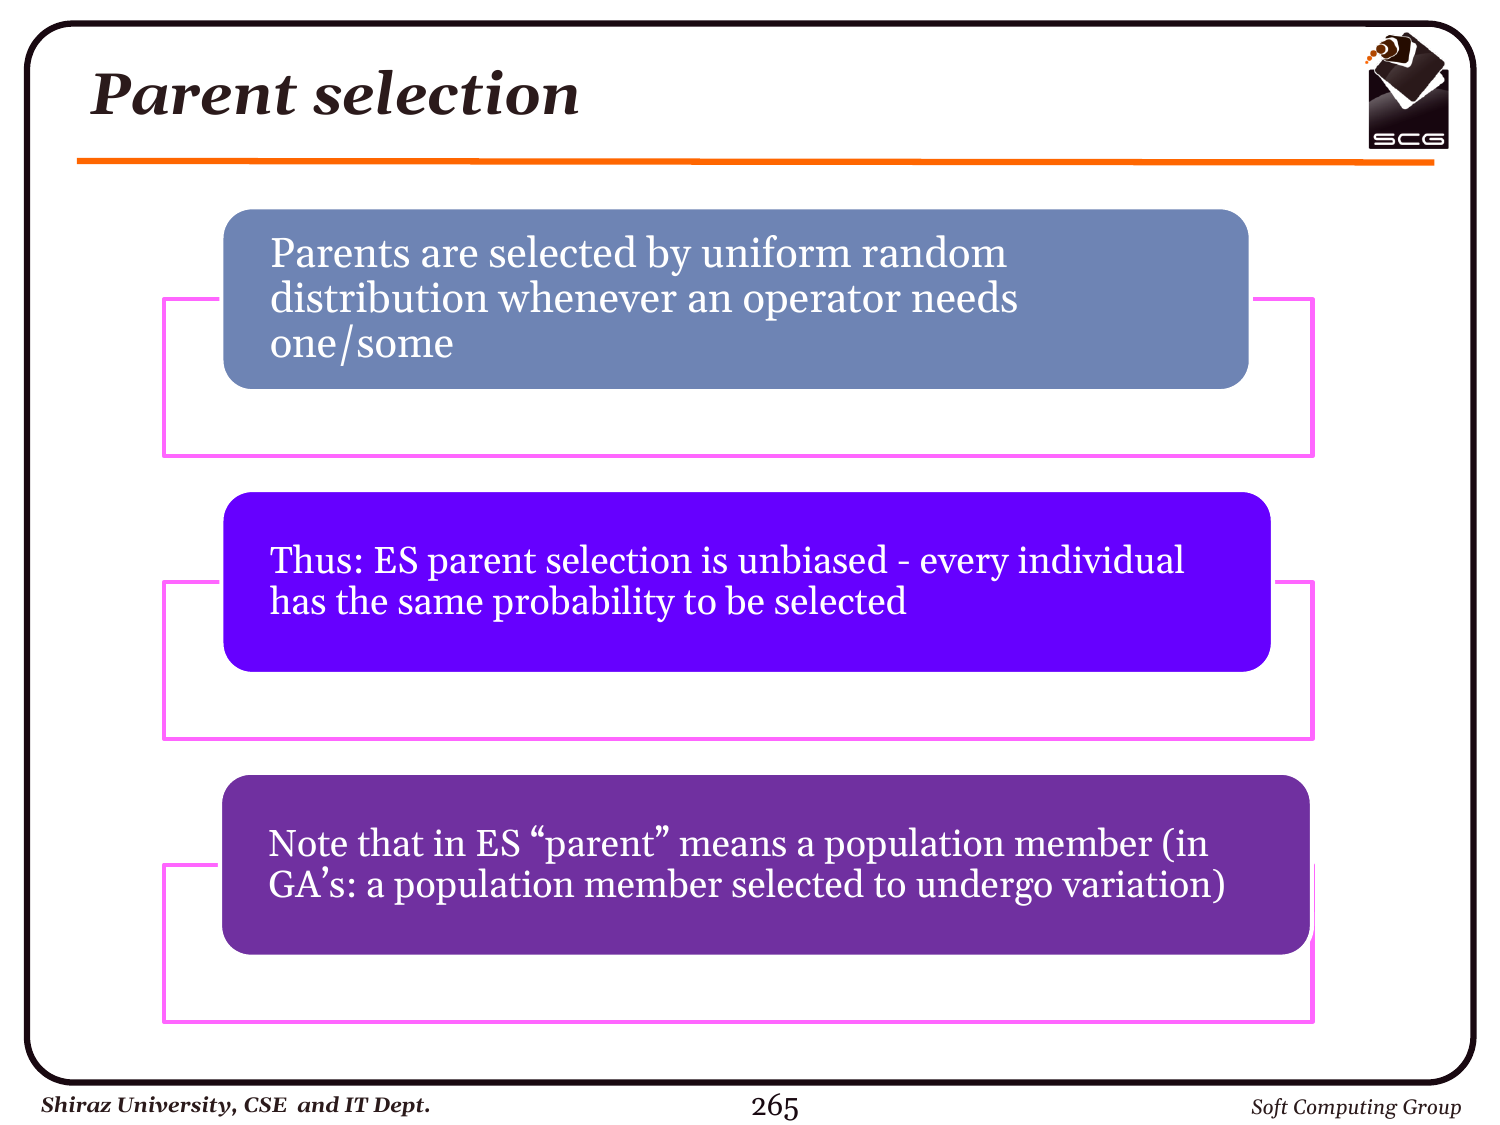

# Parent selection
Parents are selected by uniform random distribution whenever an operator needs one/some
Thus: ES parent selection is unbiased - every individual has the same probability to be selected
Note that in ES “parent” means a population member (in GA’s: a population member selected to undergo variation)
265